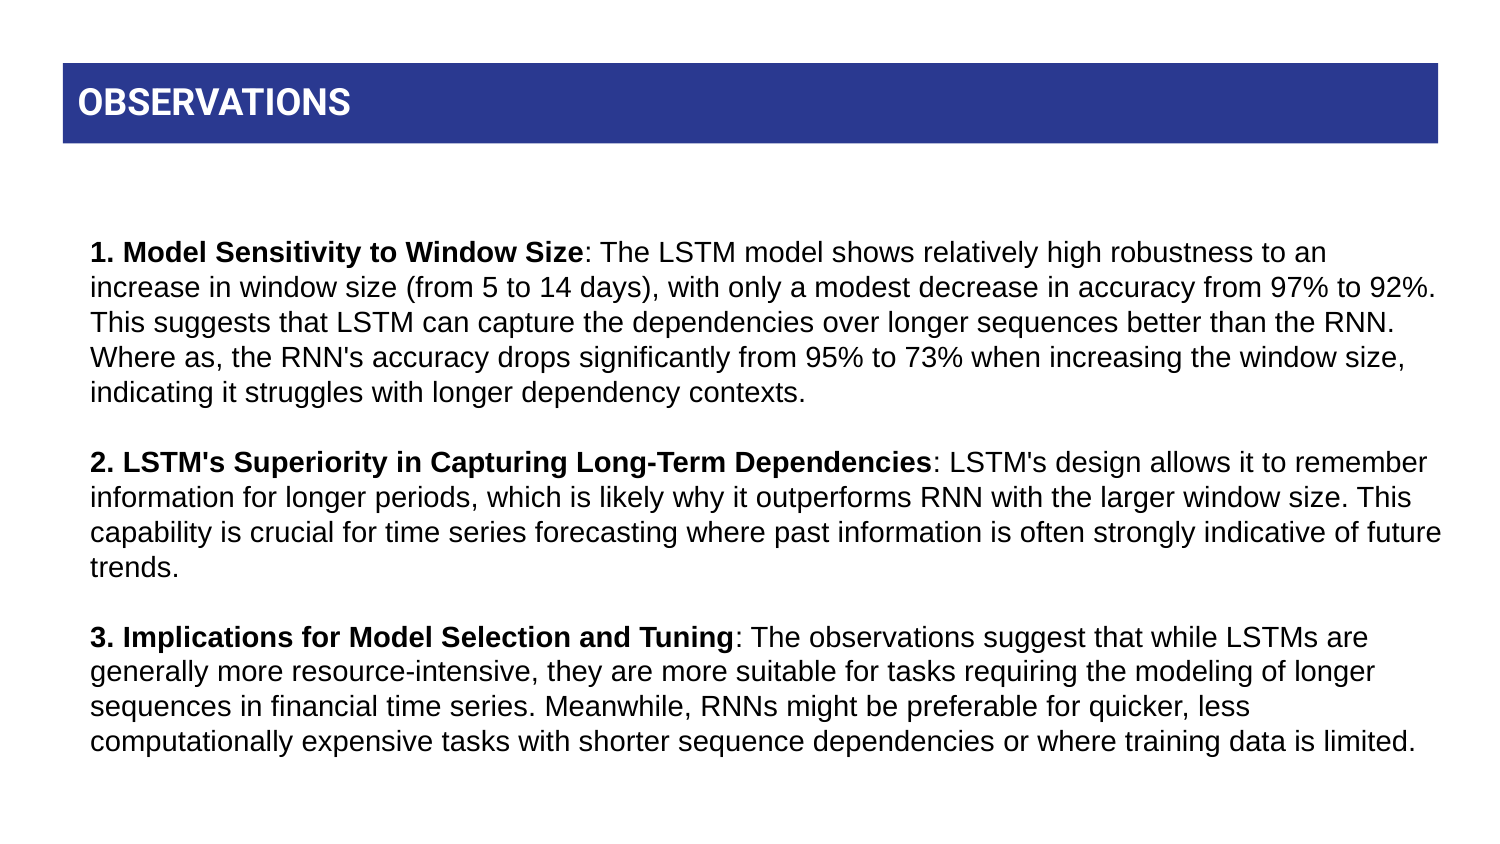

OBSERVATIONS
1. Model Sensitivity to Window Size: The LSTM model shows relatively high robustness to an increase in window size (from 5 to 14 days), with only a modest decrease in accuracy from 97% to 92%. This suggests that LSTM can capture the dependencies over longer sequences better than the RNN. Where as, the RNN's accuracy drops significantly from 95% to 73% when increasing the window size, indicating it struggles with longer dependency contexts.

2. LSTM's Superiority in Capturing Long-Term Dependencies: LSTM's design allows it to remember information for longer periods, which is likely why it outperforms RNN with the larger window size. This capability is crucial for time series forecasting where past information is often strongly indicative of future trends.

3. Implications for Model Selection and Tuning: The observations suggest that while LSTMs are generally more resource-intensive, they are more suitable for tasks requiring the modeling of longer sequences in financial time series. Meanwhile, RNNs might be preferable for quicker, less computationally expensive tasks with shorter sequence dependencies or where training data is limited.